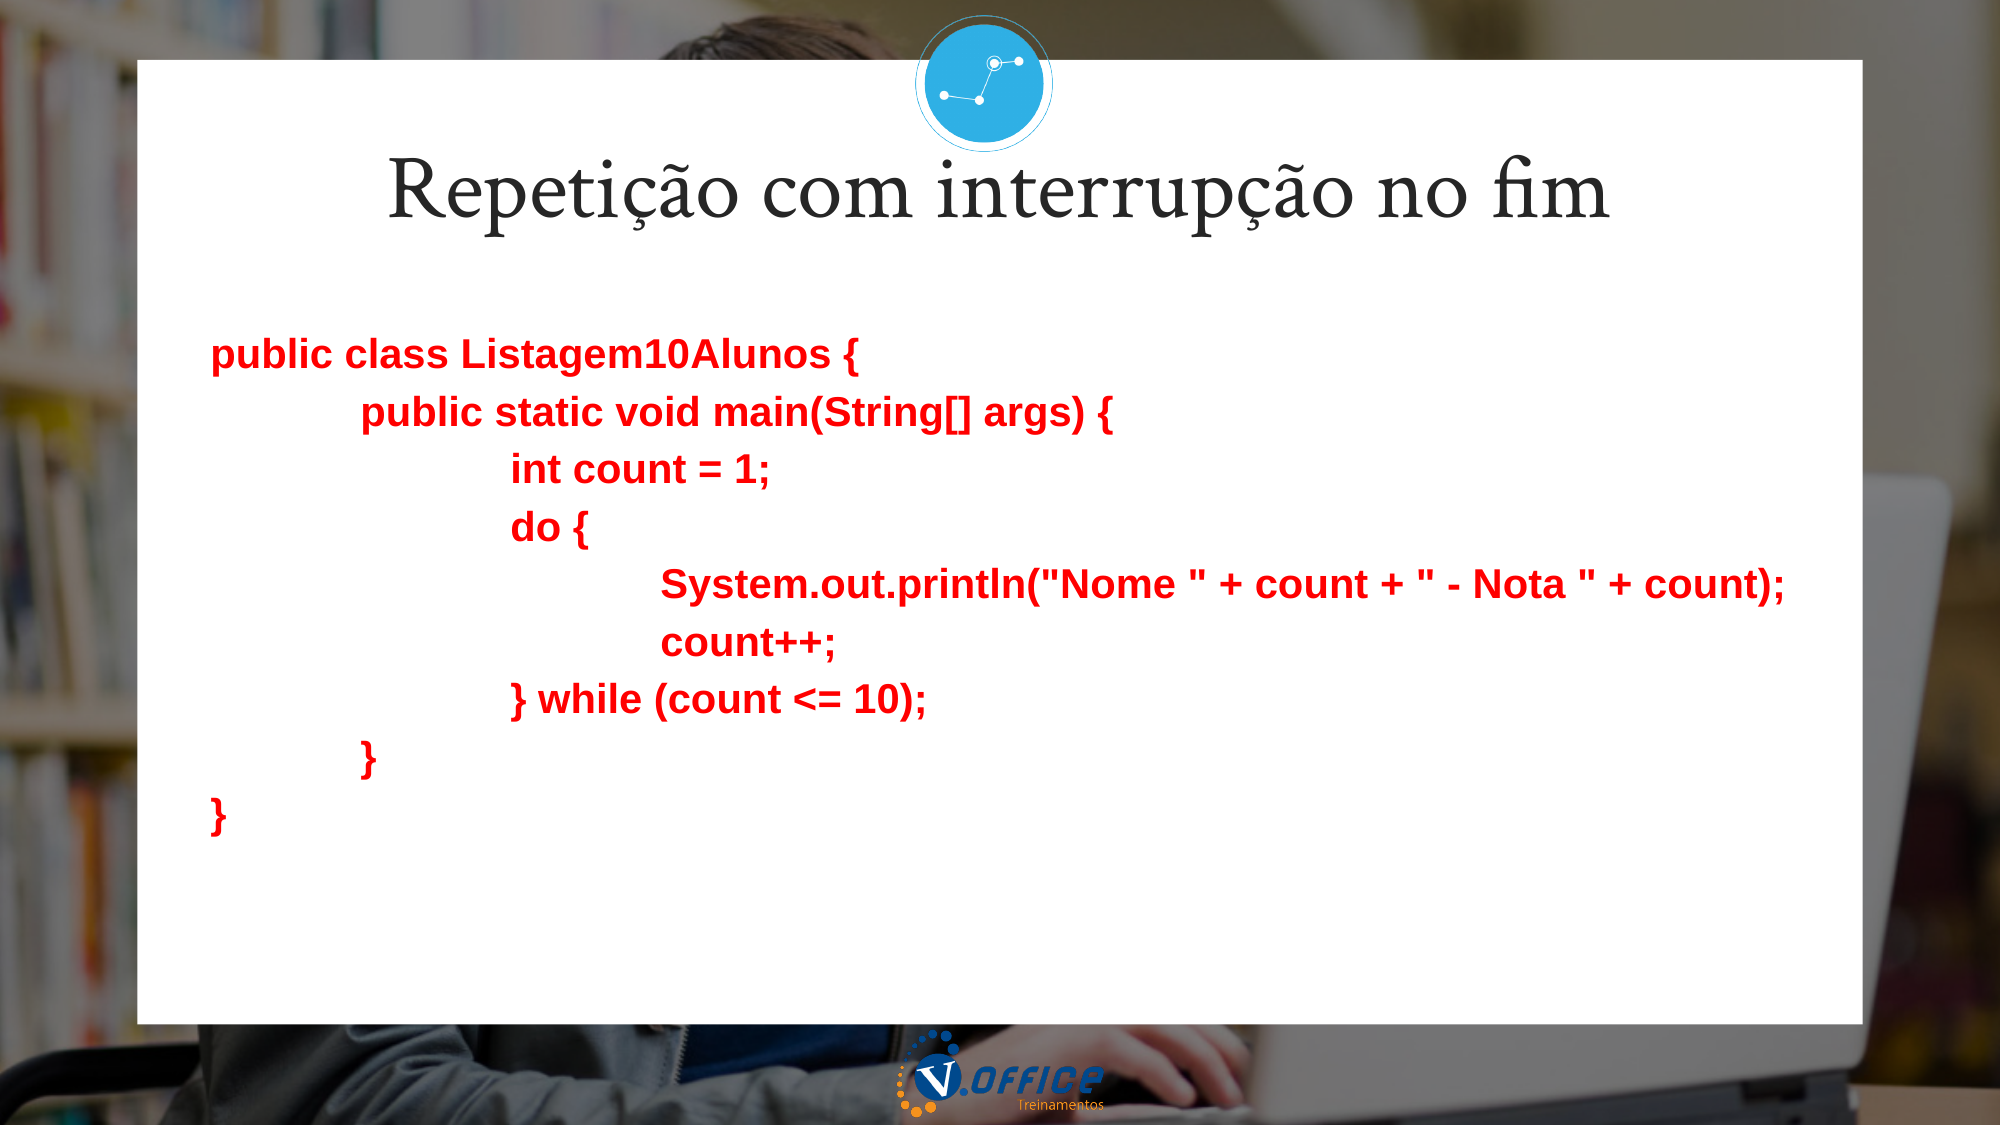

Repetição com interrupção no fim
public class Listagem10Alunos {
	public static void main(String[] args) {
		int count = 1;
		do {
			System.out.println("Nome " + count + " - Nota " + count);
			count++;
		} while (count <= 10);
	}
}